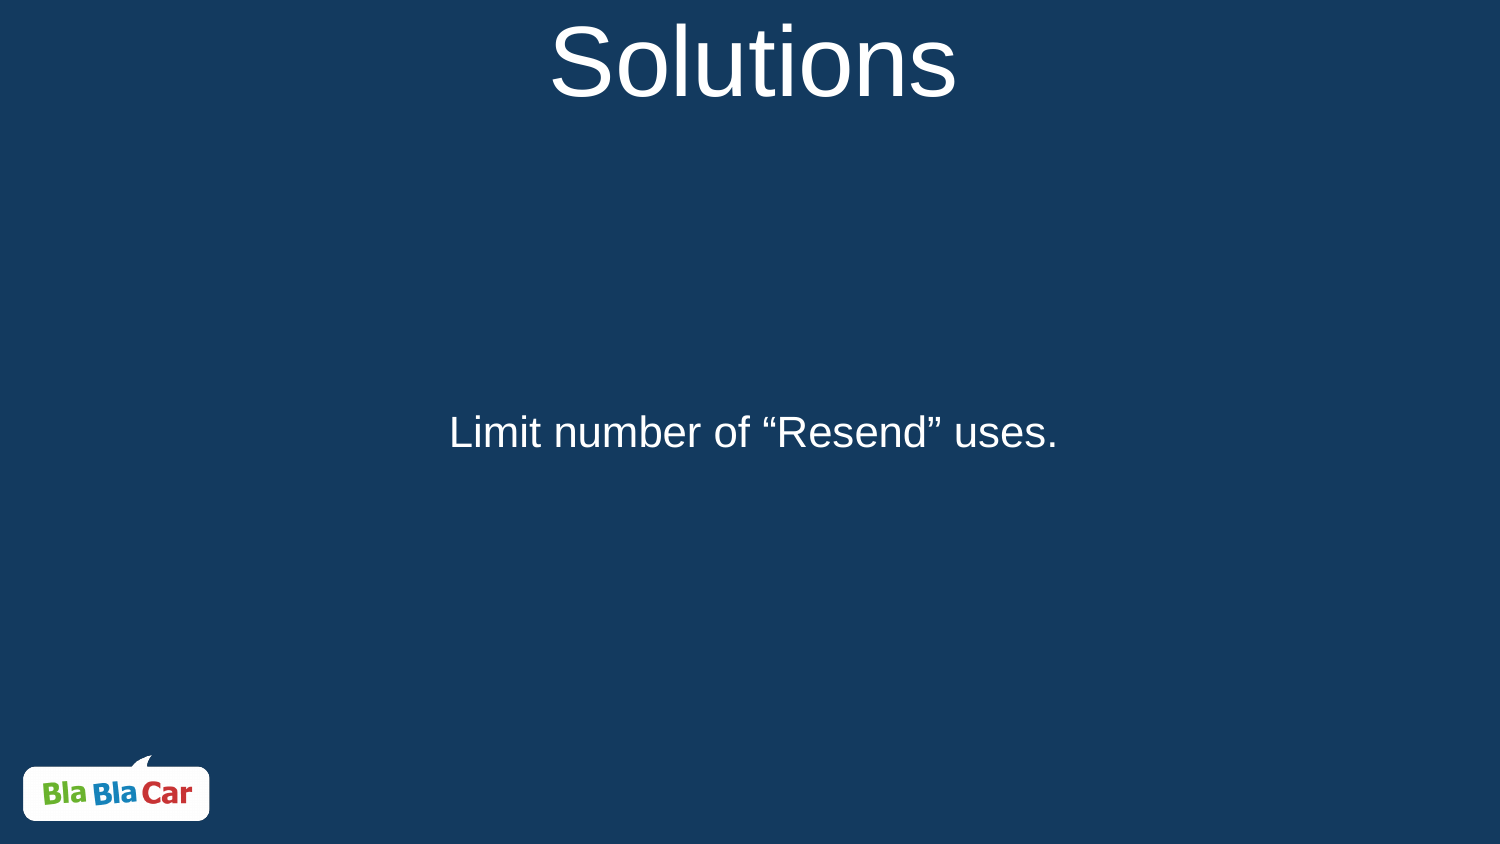

# Solutions
Limit number of “Resend” uses.